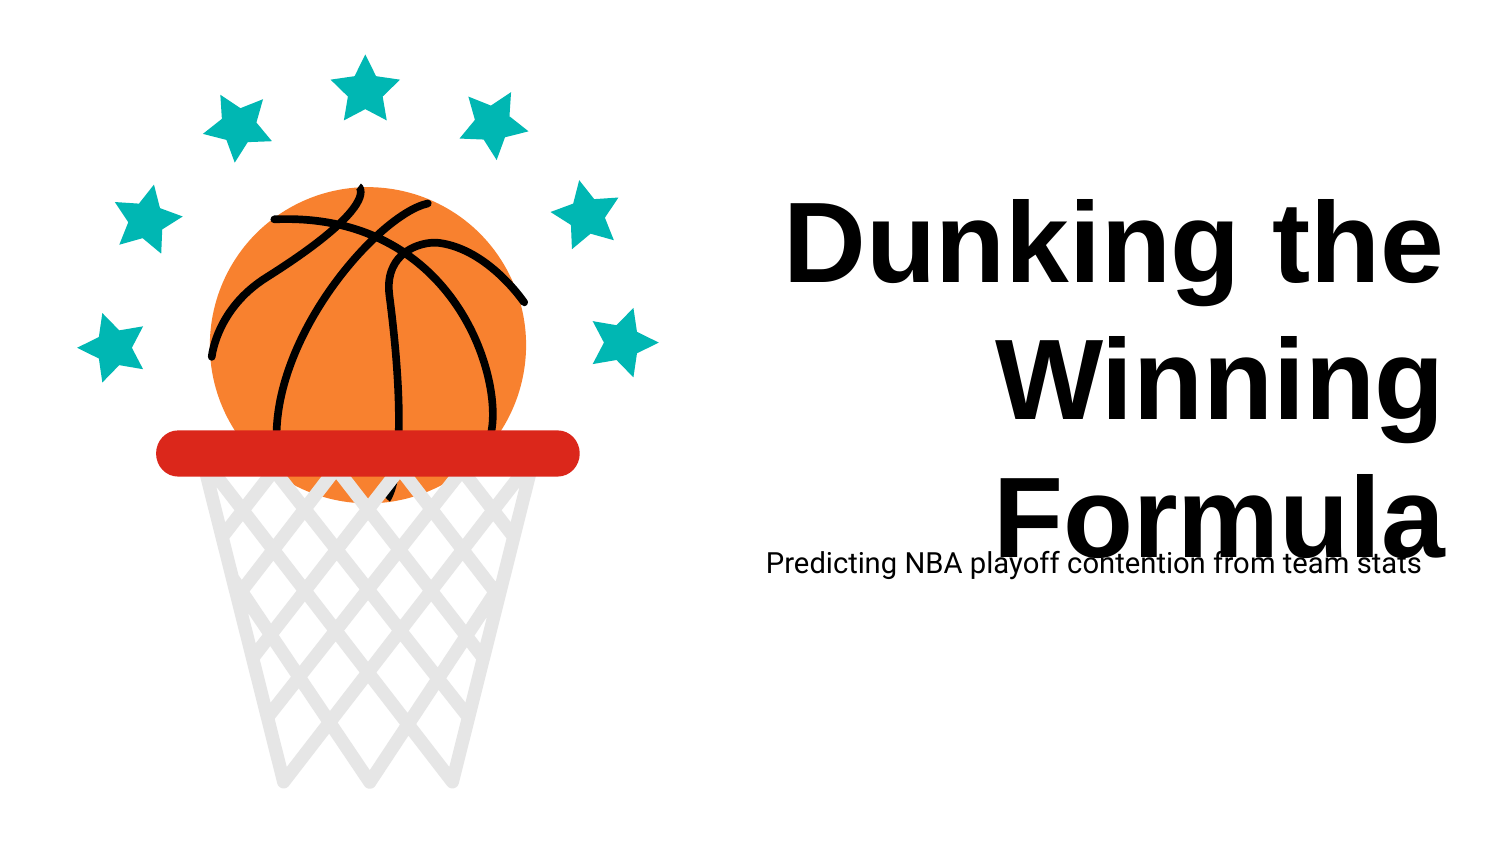

# Dunking the Winning Formula
Predicting NBA playoff contention from team stats